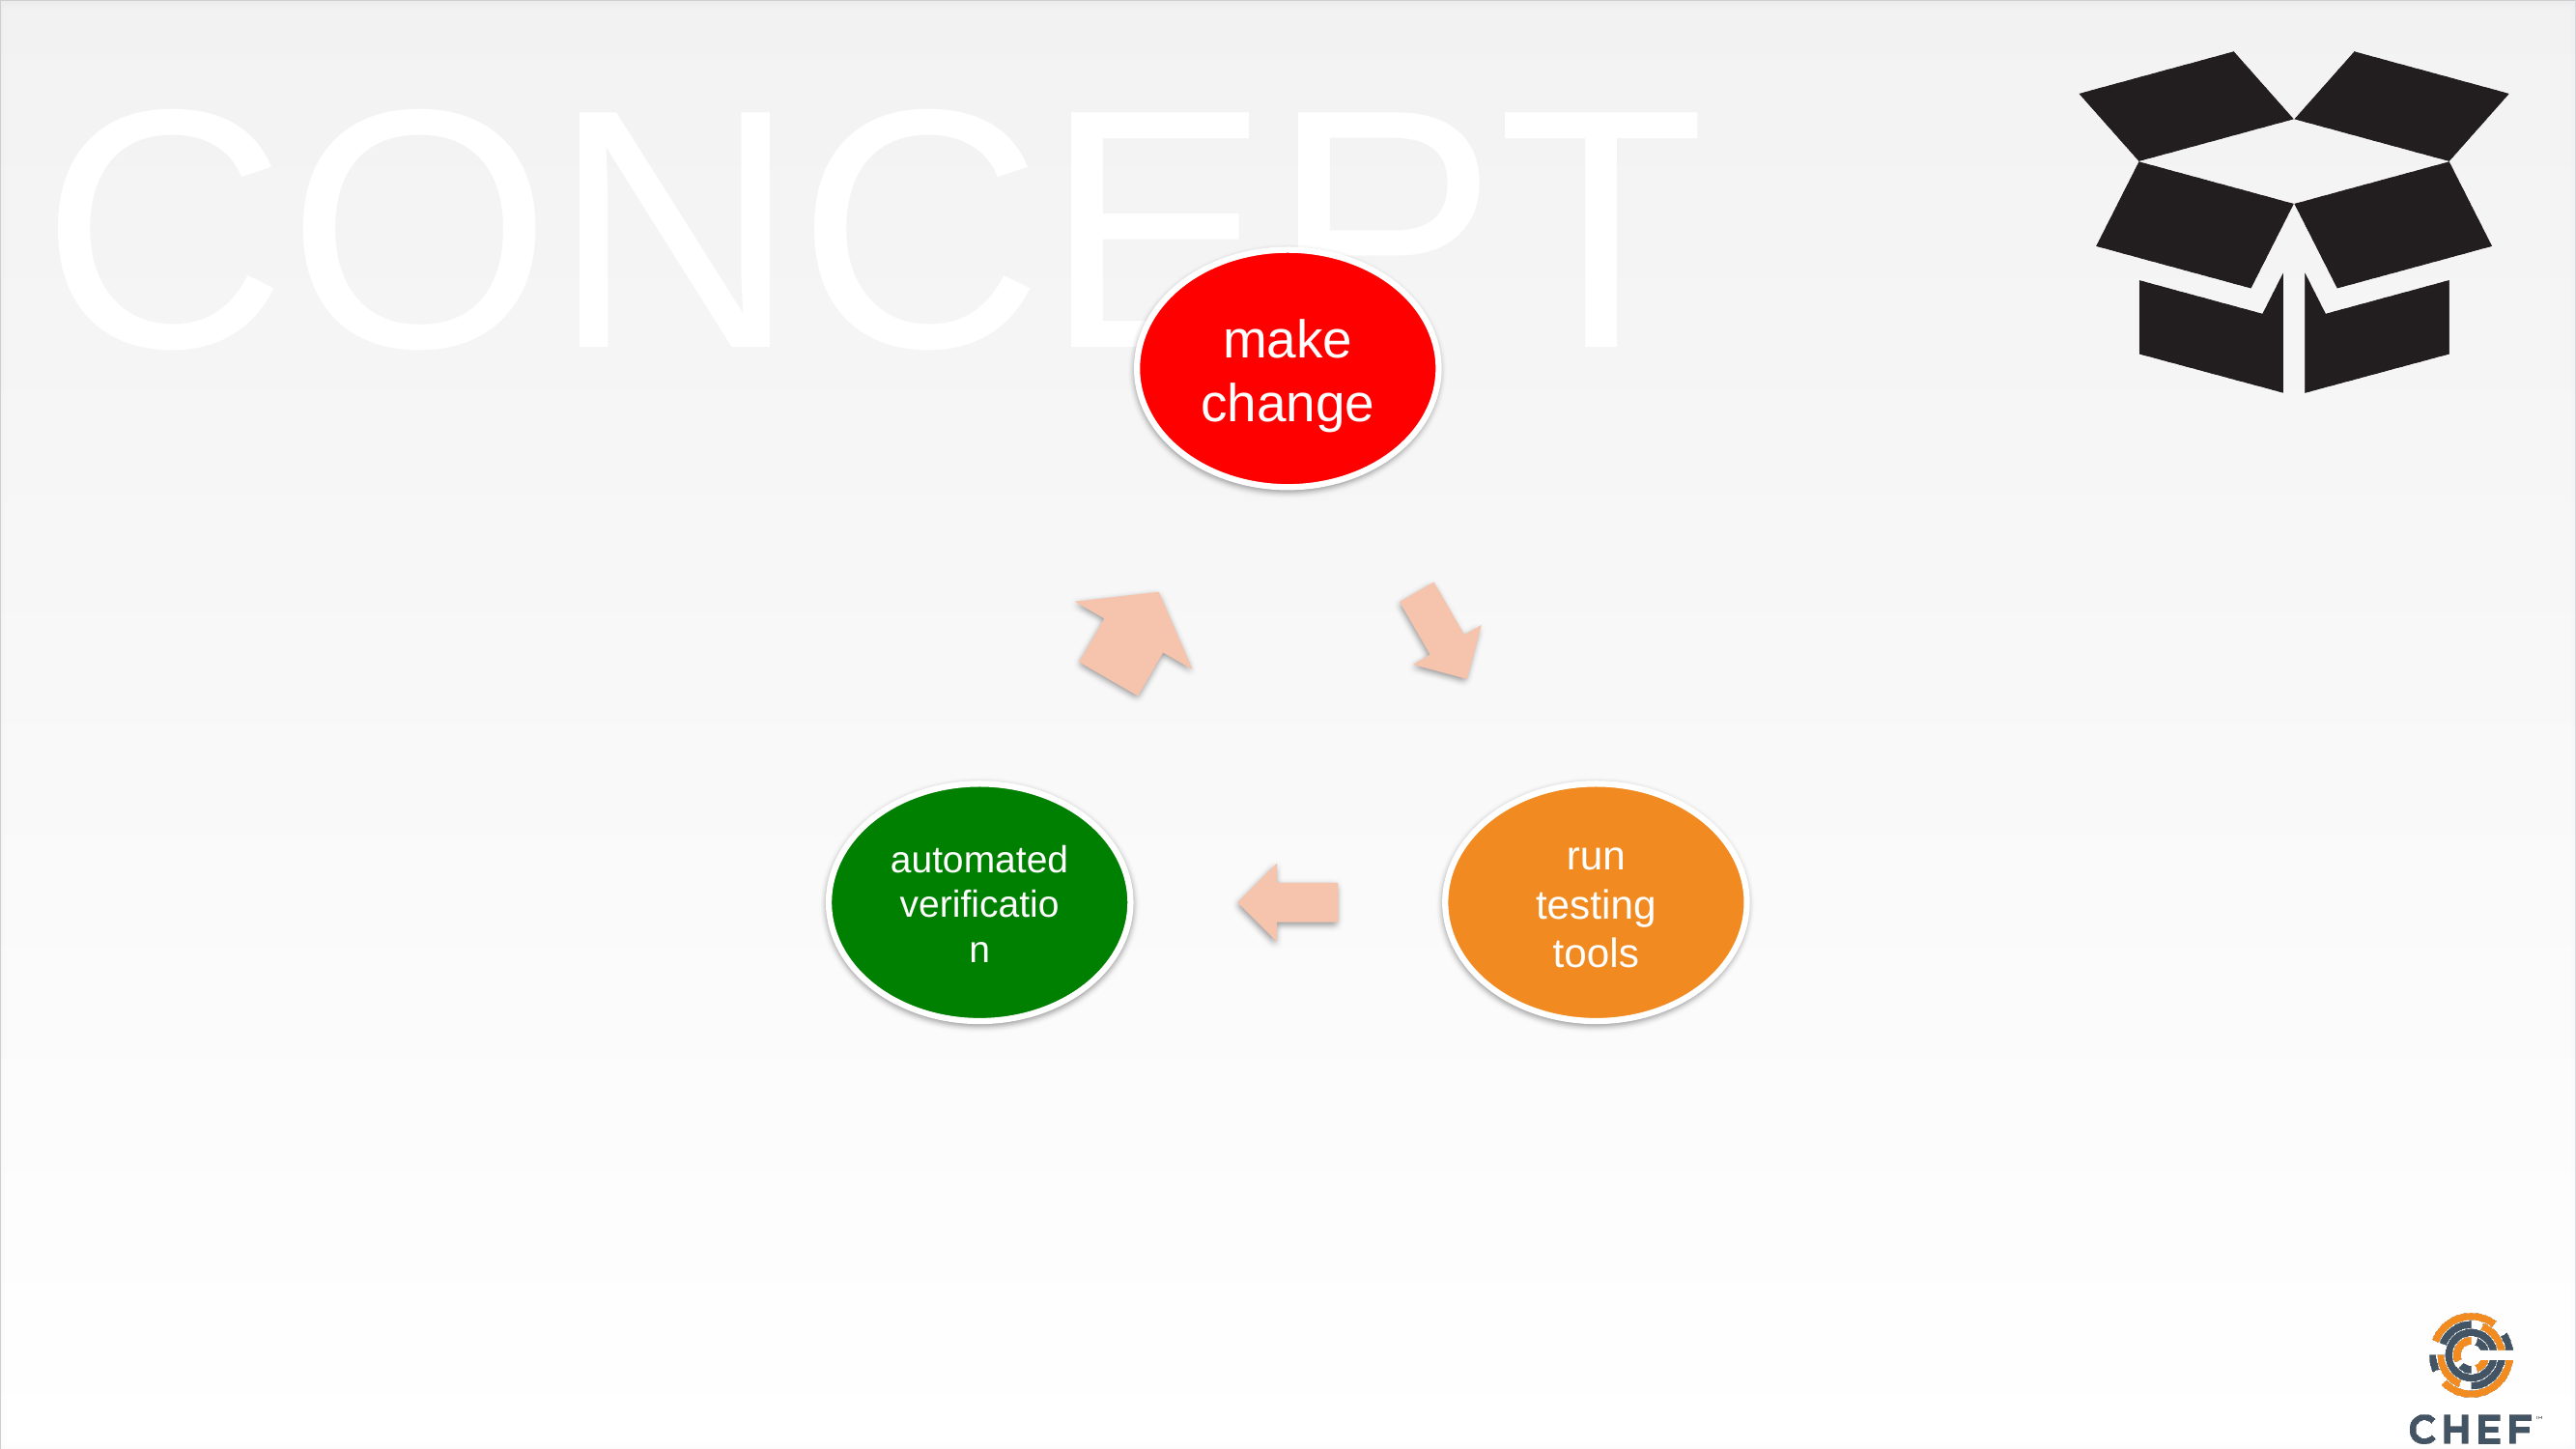

make change
run testing tools
automated verification